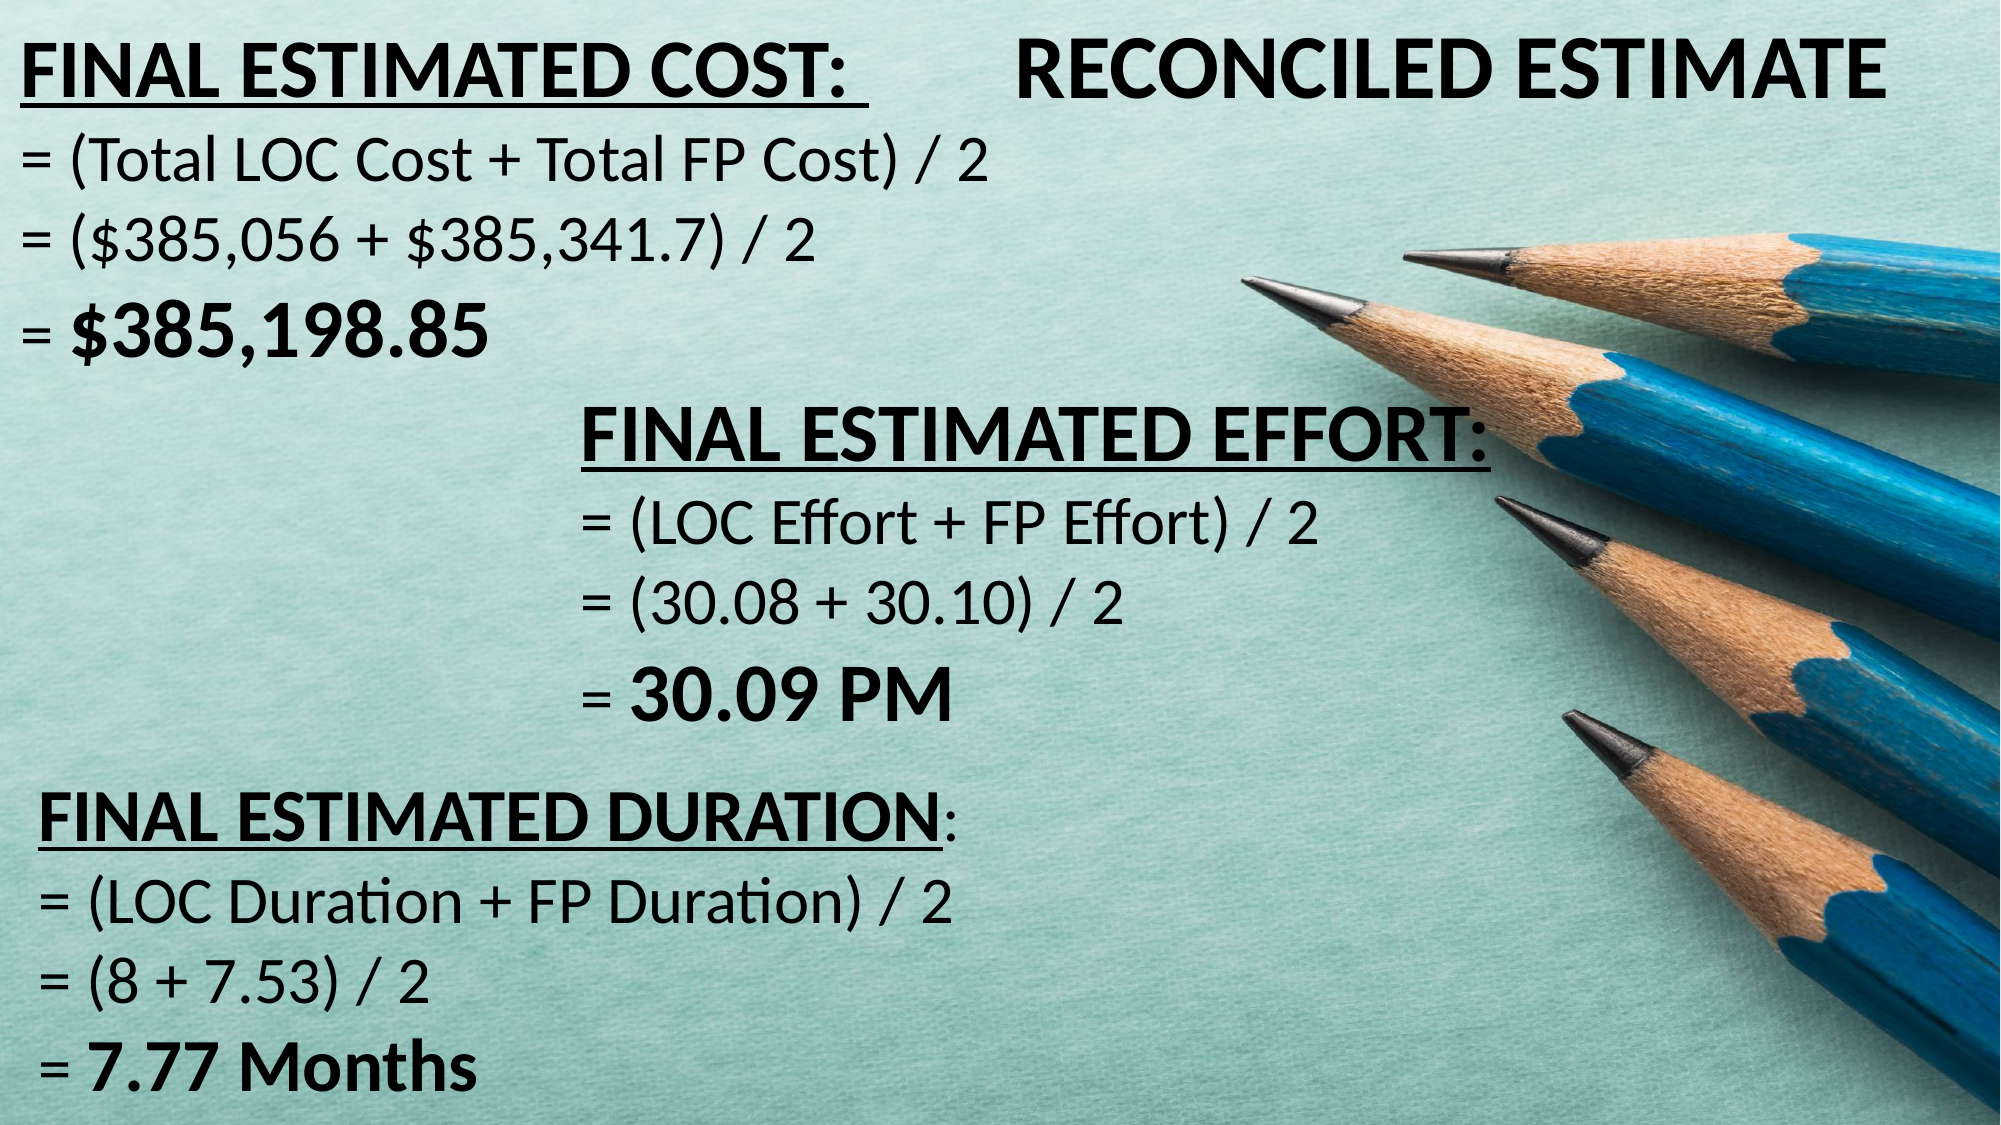

RECONCILED ESTIMATE
FINAL ESTIMATED COST:
= (Total LOC Cost + Total FP Cost) / 2
= ($385,056 + $385,341.7) / 2
= $385,198.85
FINAL ESTIMATED EFFORT:
= (LOC Effort + FP Effort) / 2
= (30.08 + 30.10) / 2
= 30.09 PM

FINAL ESTIMATED DURATION:
= (LOC Duration + FP Duration) / 2
= (8 + 7.53) / 2
= 7.77 Months